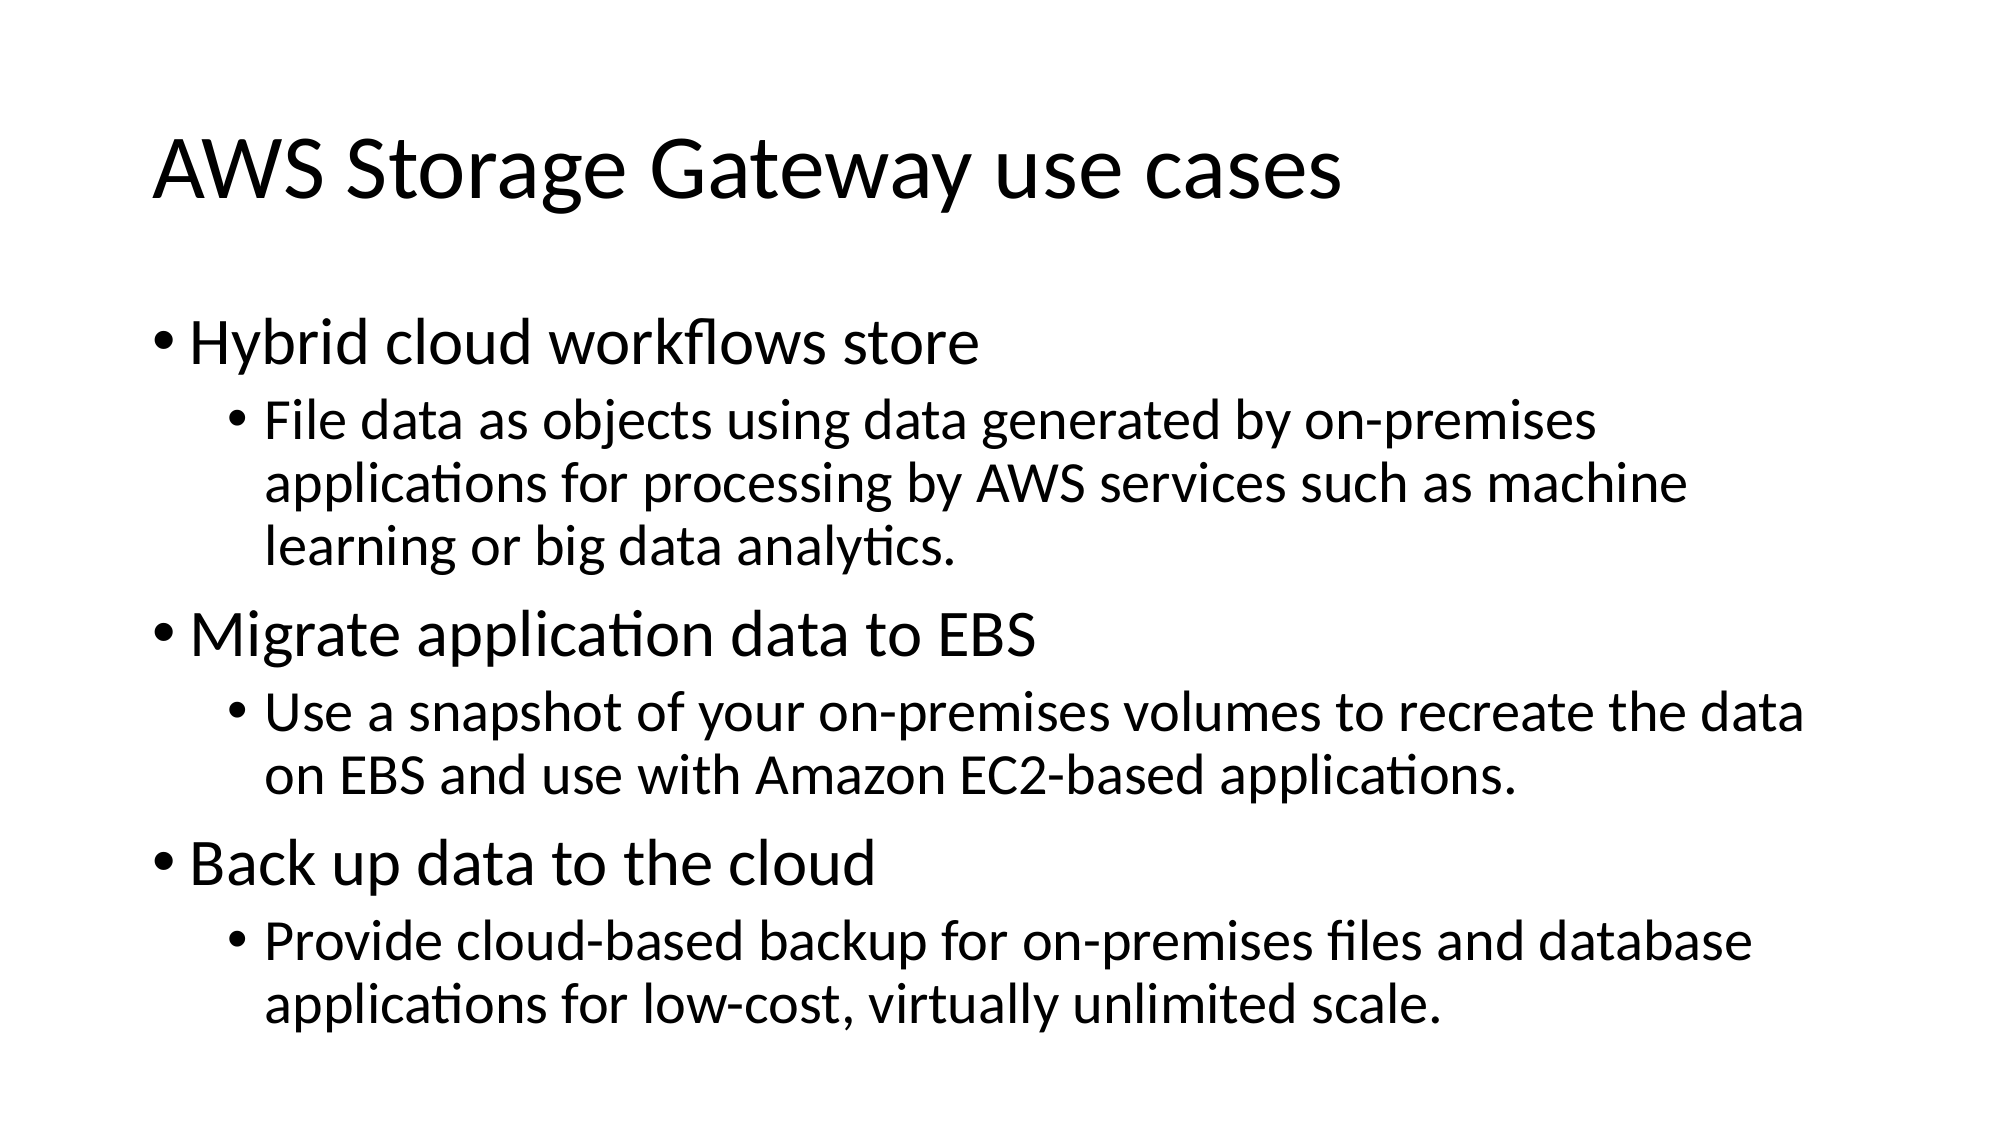

# AWS Storage Gateway use cases
Hybrid cloud workflows store
File data as objects using data generated by on-premises applications for processing by AWS services such as machine learning or big data analytics.
Migrate application data to EBS
Use a snapshot of your on-premises volumes to recreate the data on EBS and use with Amazon EC2-based applications.
Back up data to the cloud
Provide cloud-based backup for on-premises files and database applications for low-cost, virtually unlimited scale.